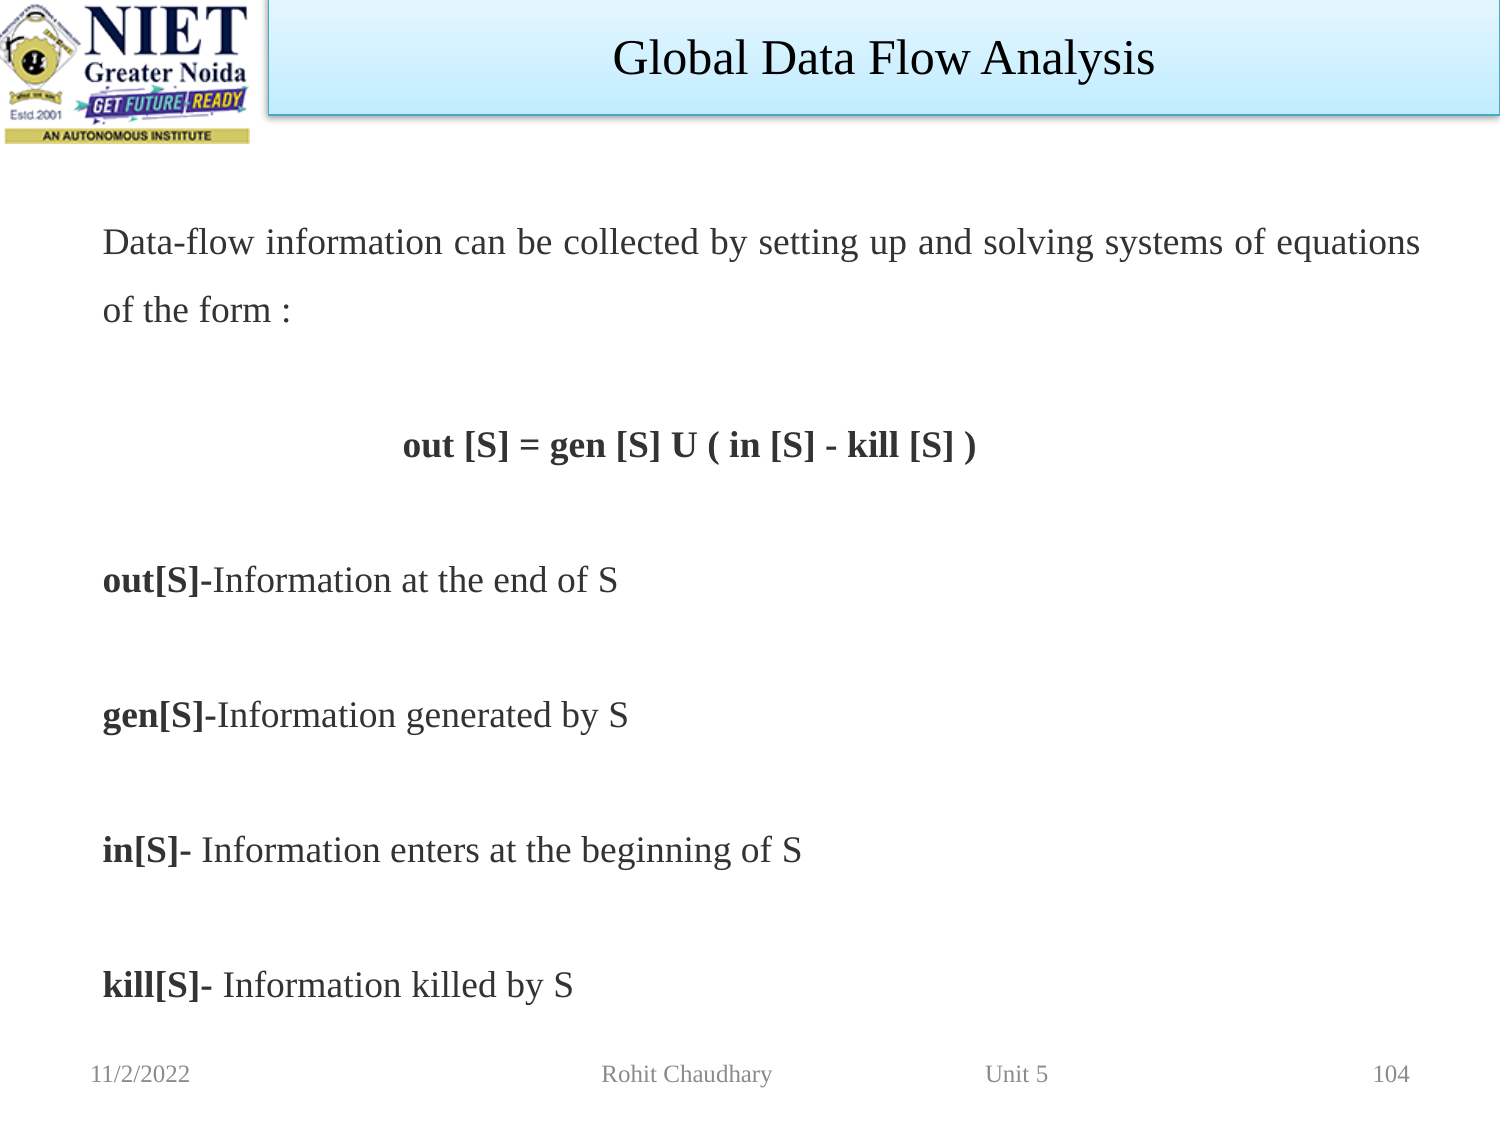

Global Data Flow Analysis
Data-flow information can be collected by setting up and solving systems of equations of the form :

		out [S] = gen [S] U ( in [S] - kill [S] )

out[S]-Information at the end of S

gen[S]-Information generated by S

in[S]- Information enters at the beginning of S

kill[S]- Information killed by S

11/2/2022
Rohit Chaudhary                                  Unit 5
104